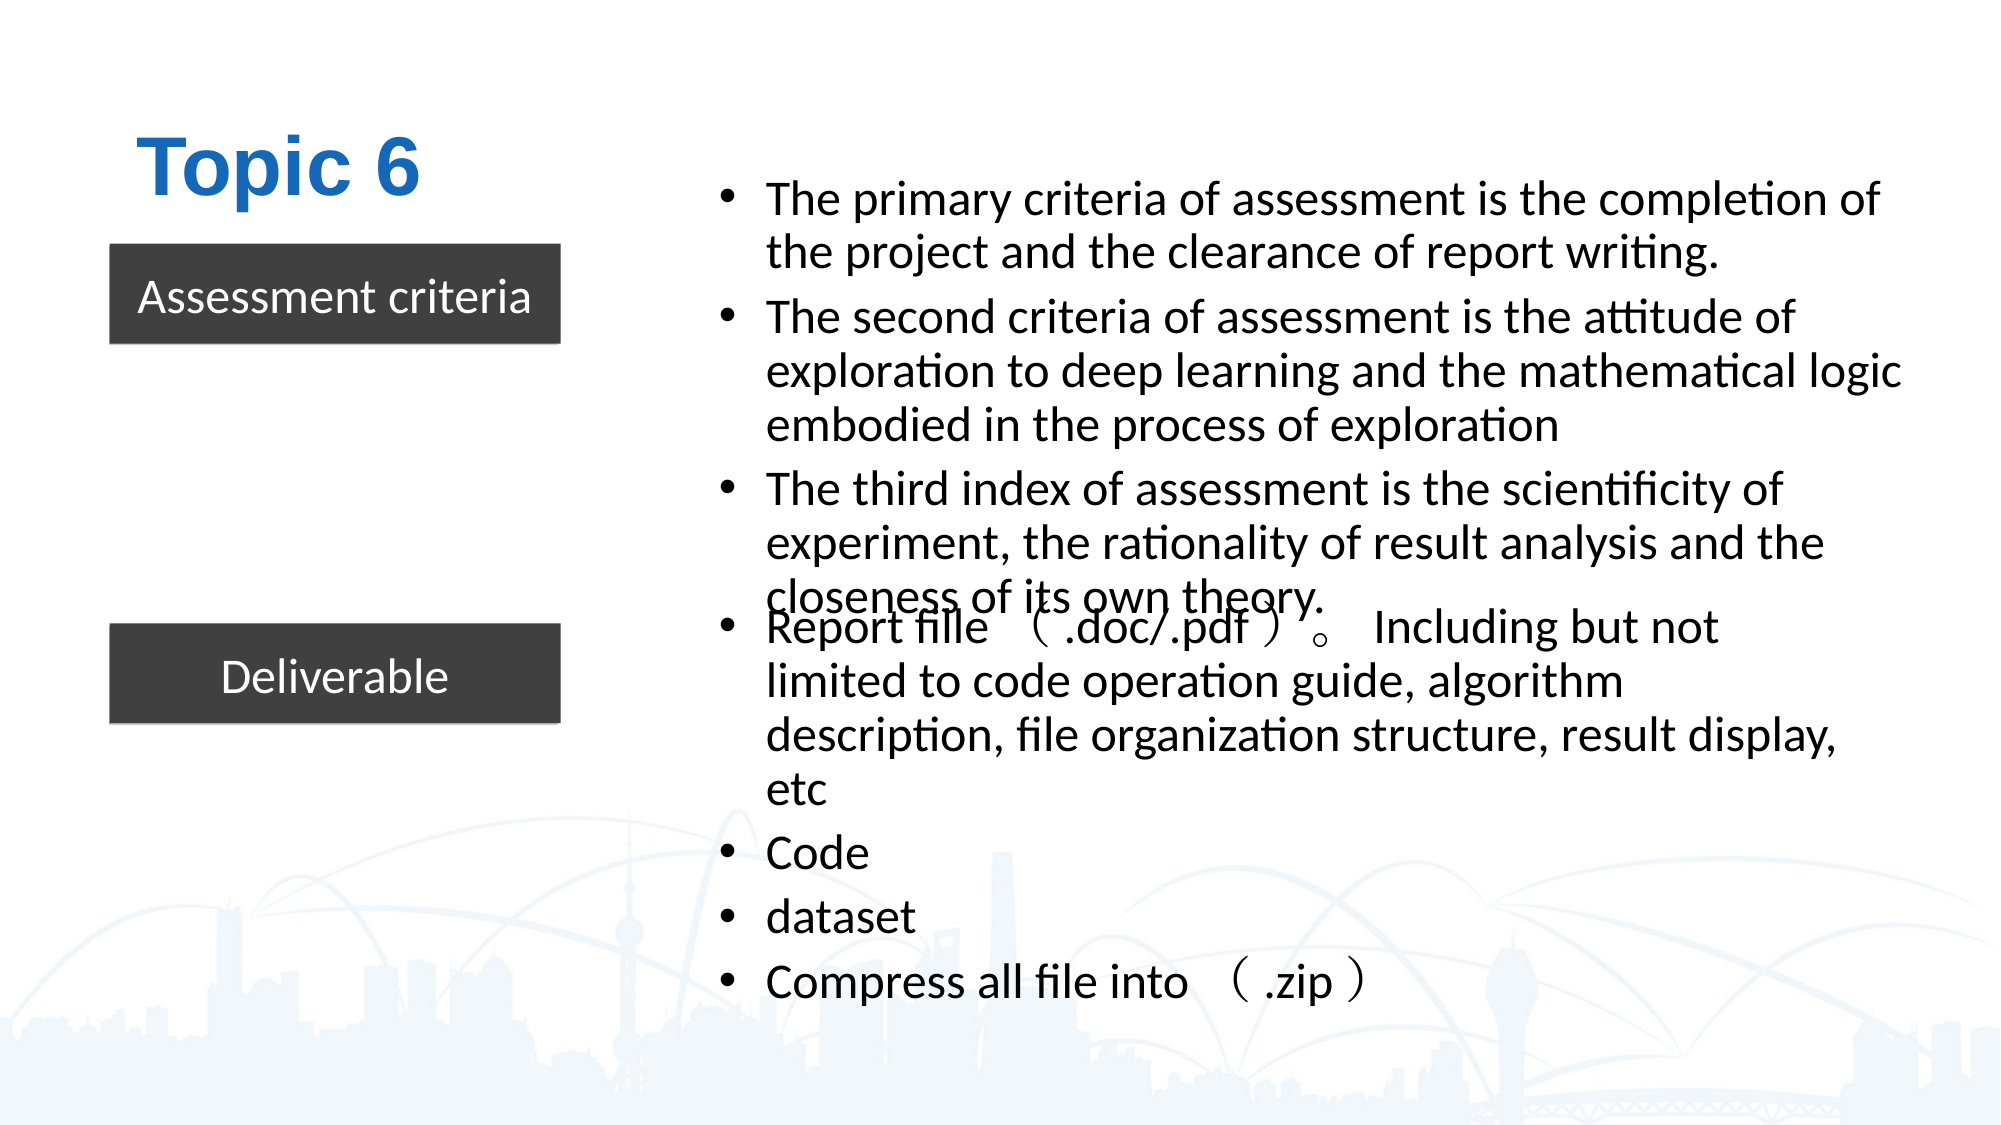

Topic 6
The primary criteria of assessment is the completion of the project and the clearance of report writing.
The second criteria of assessment is the attitude of exploration to deep learning and the mathematical logic embodied in the process of exploration
The third index of assessment is the scientificity of experiment, the rationality of result analysis and the closeness of its own theory.
Assessment criteria
Report fille（.doc/.pdf）。Including but not limited to code operation guide, algorithm description, file organization structure, result display, etc
Code
dataset
Compress all file into（.zip）
Deliverable